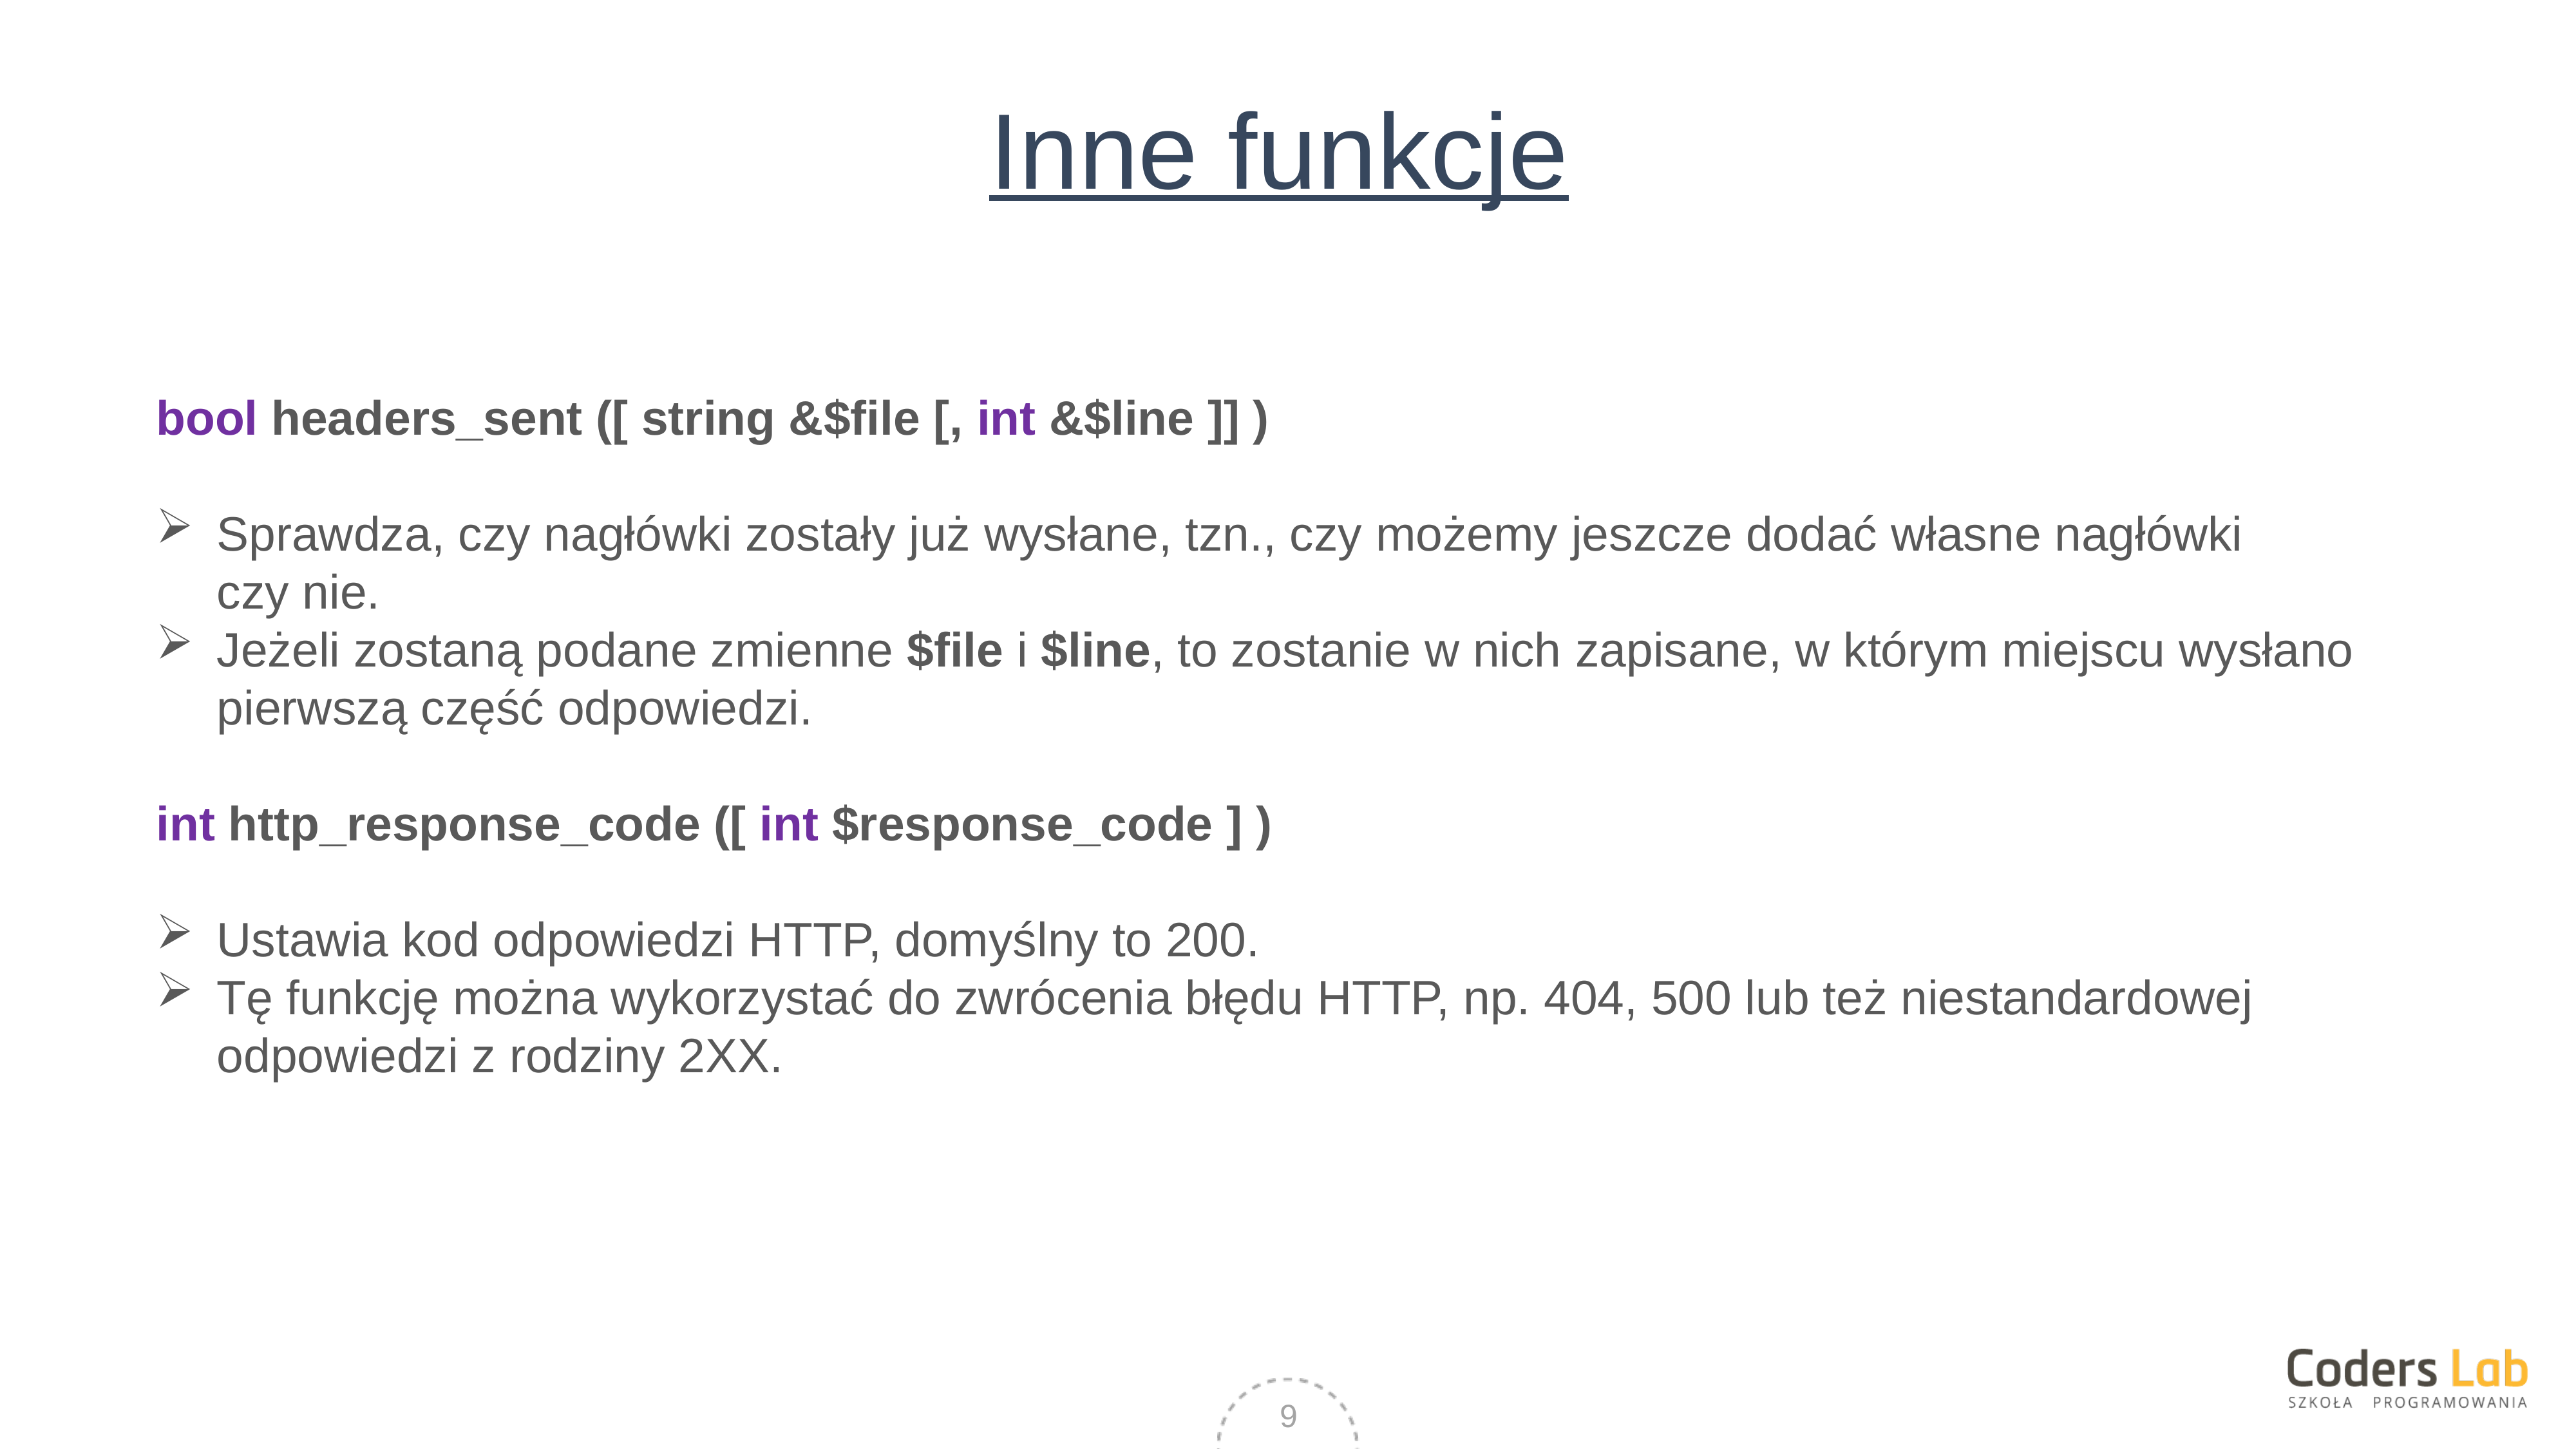

# Inne funkcje
bool headers_sent ([ string &$file [, int &$line ]] )
Sprawdza, czy nagłówki zostały już wysłane, tzn., czy możemy jeszcze dodać własne nagłówki
czy nie.
Jeżeli zostaną podane zmienne $file i $line, to zostanie w nich zapisane, w którym miejscu wysłano pierwszą część odpowiedzi.
int http_response_code ([ int $response_code ] )
Ustawia kod odpowiedzi HTTP, domyślny to 200.
Tę funkcję można wykorzystać do zwrócenia błędu HTTP, np. 404, 500 lub też niestandardowej odpowiedzi z rodziny 2XX.
9